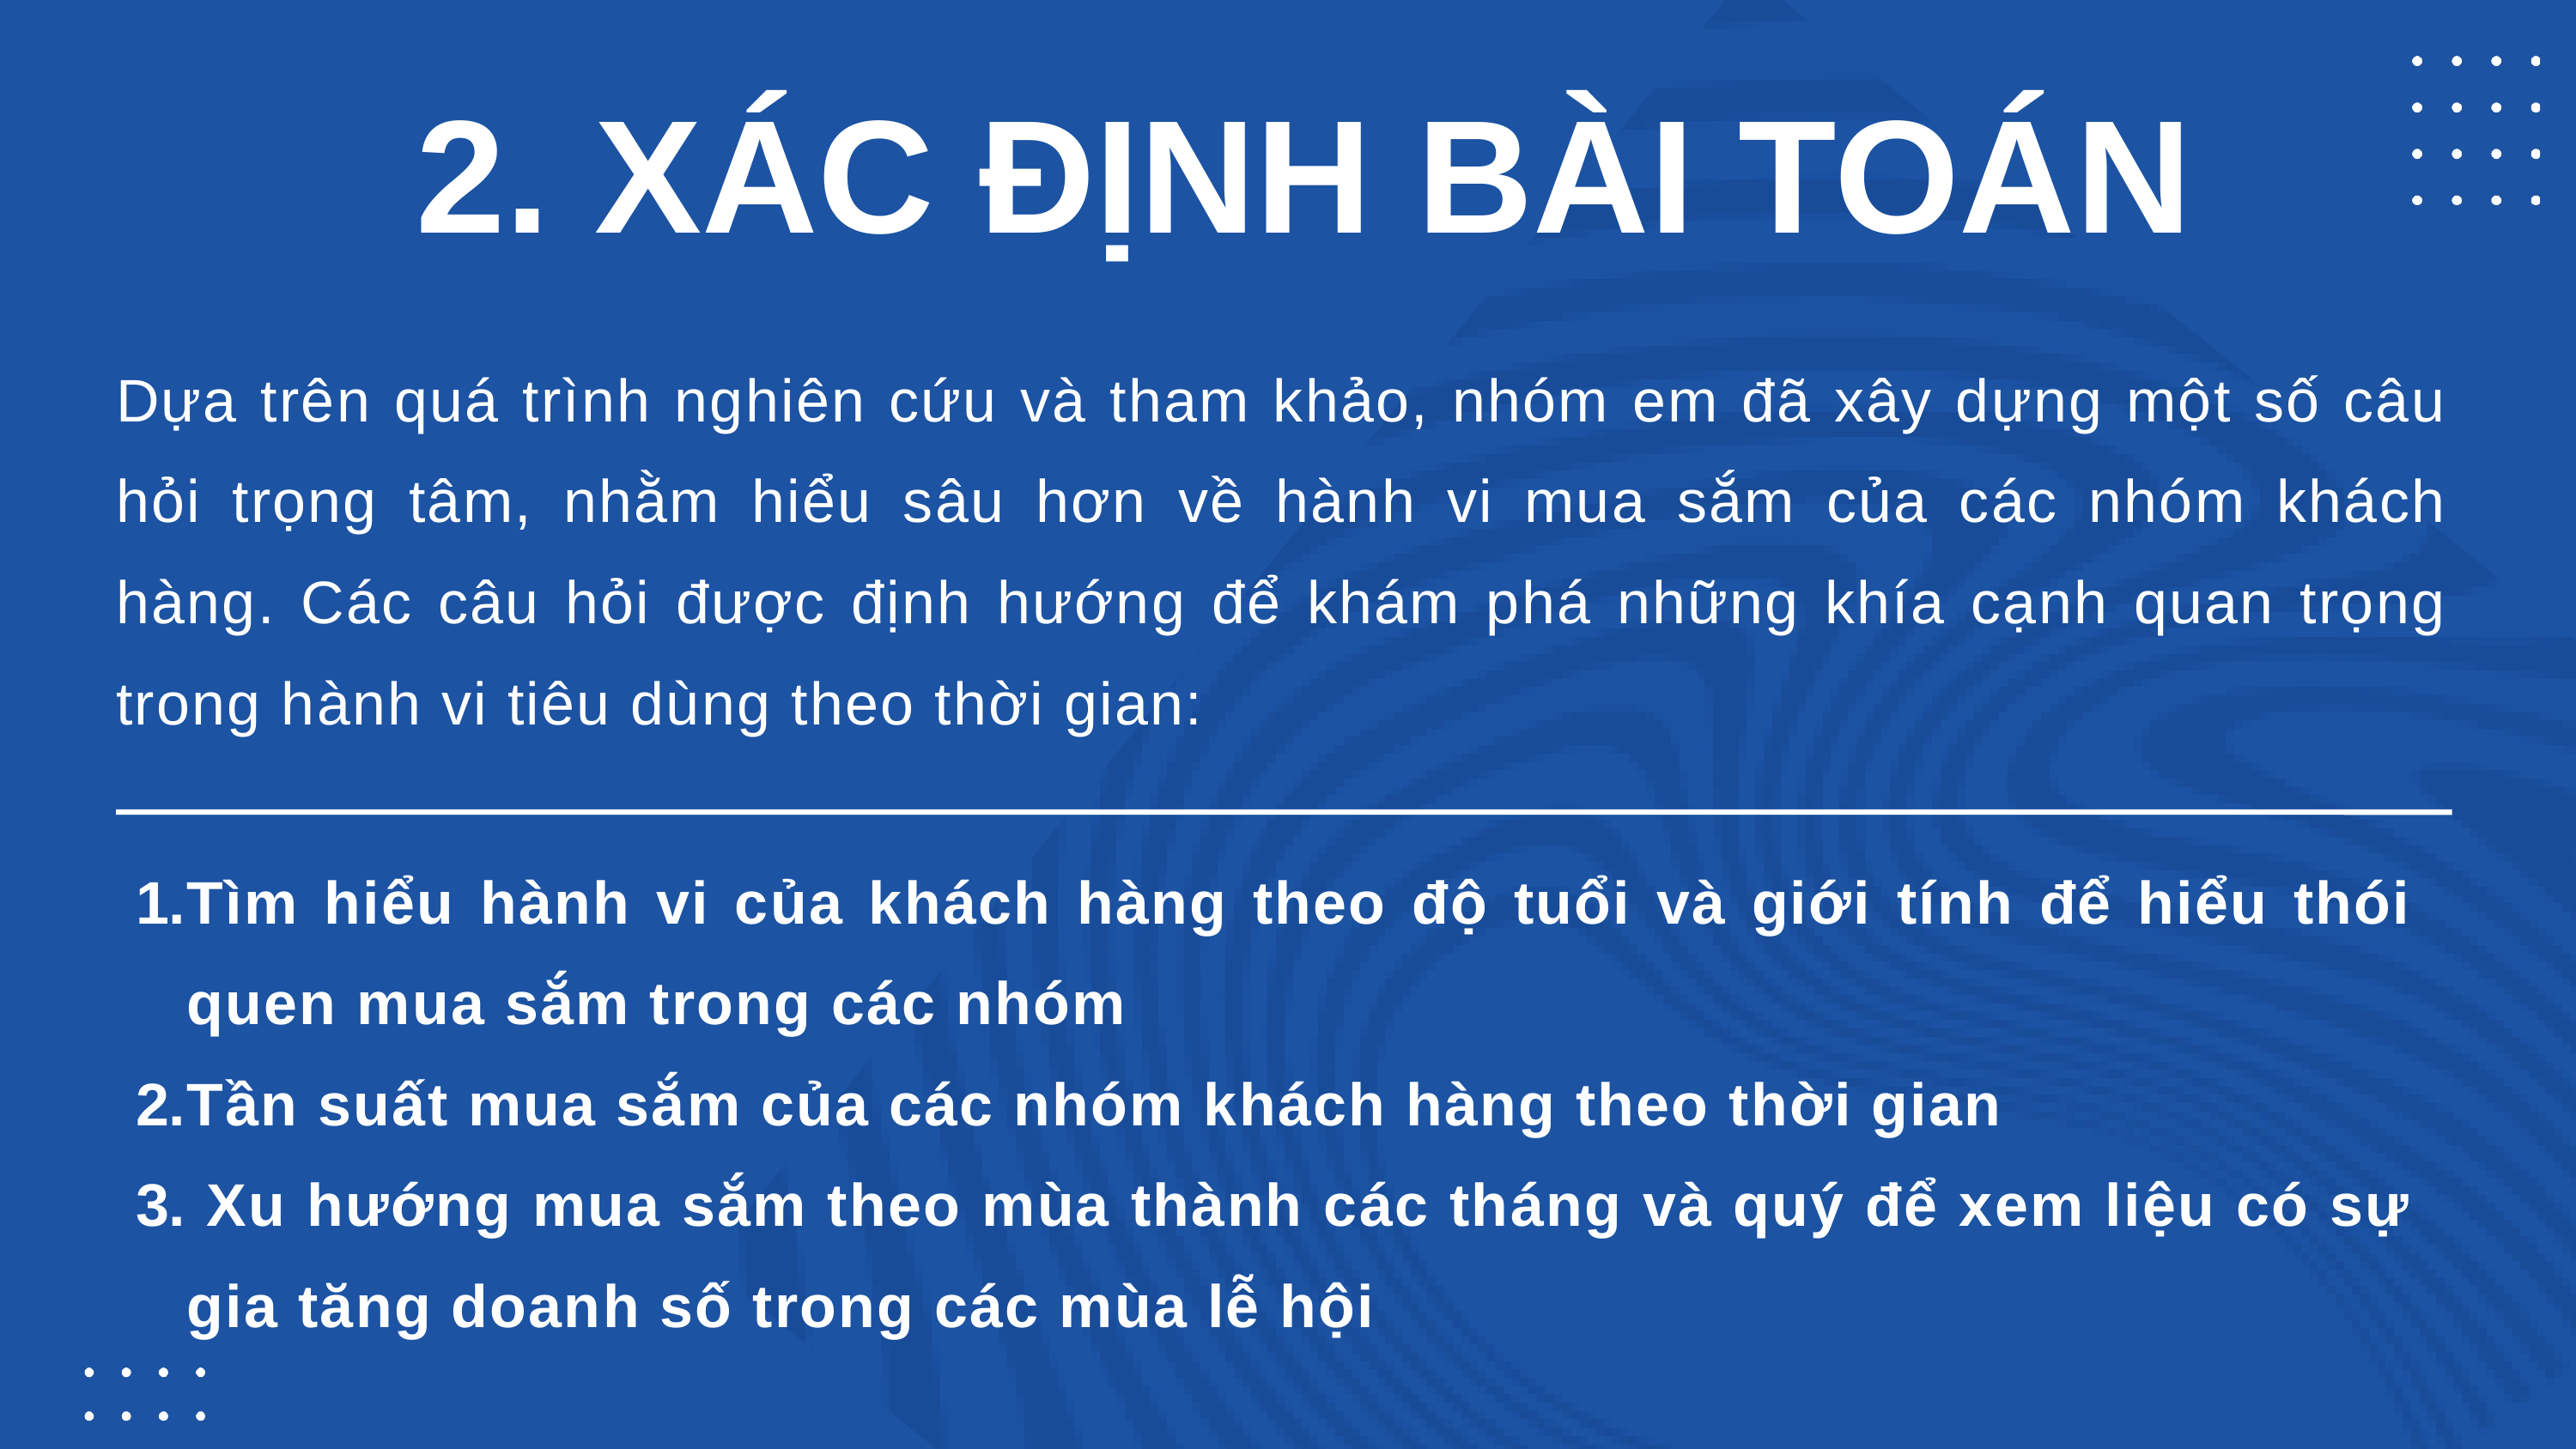

2. XÁC ĐỊNH BÀI TOÁN

Dựa trên quá trình nghiên cứu và tham khảo, nhóm em đã xây dựng một số câu hỏi trọng tâm, nhằm hiểu sâu hơn về hành vi mua sắm của các nhóm khách hàng. Các câu hỏi được định hướng để khám phá những khía cạnh quan trọng trong hành vi tiêu dùng theo thời gian:

Tìm hiểu hành vi của khách hàng theo độ tuổi và giới tính để hiểu thói quen mua sắm trong các nhóm
Tần suất mua sắm của các nhóm khách hàng theo thời gian
 Xu hướng mua sắm theo mùa thành các tháng và quý để xem liệu có sự gia tăng doanh số trong các mùa lễ hội